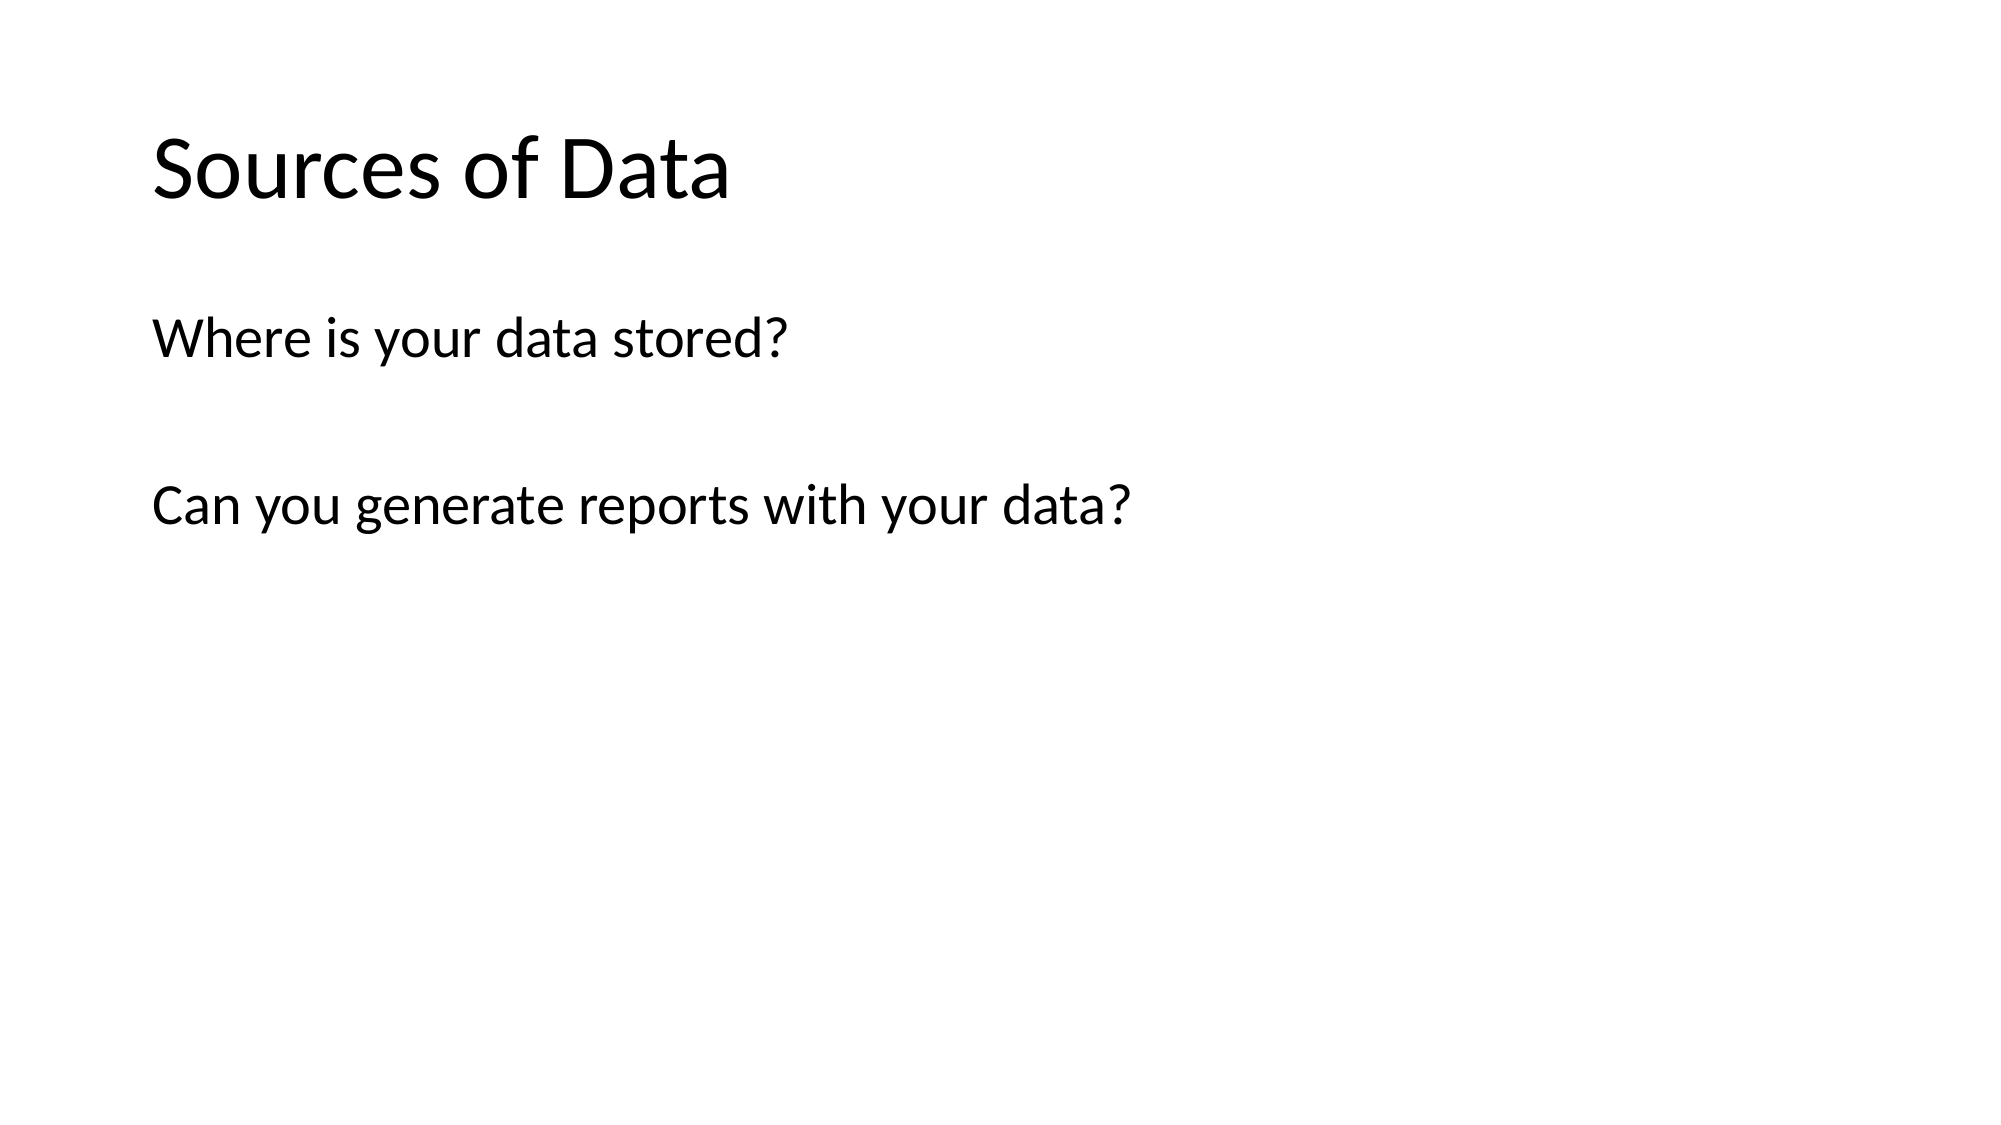

# Sources of Data
Where is your data stored?

Can you generate reports with your data?